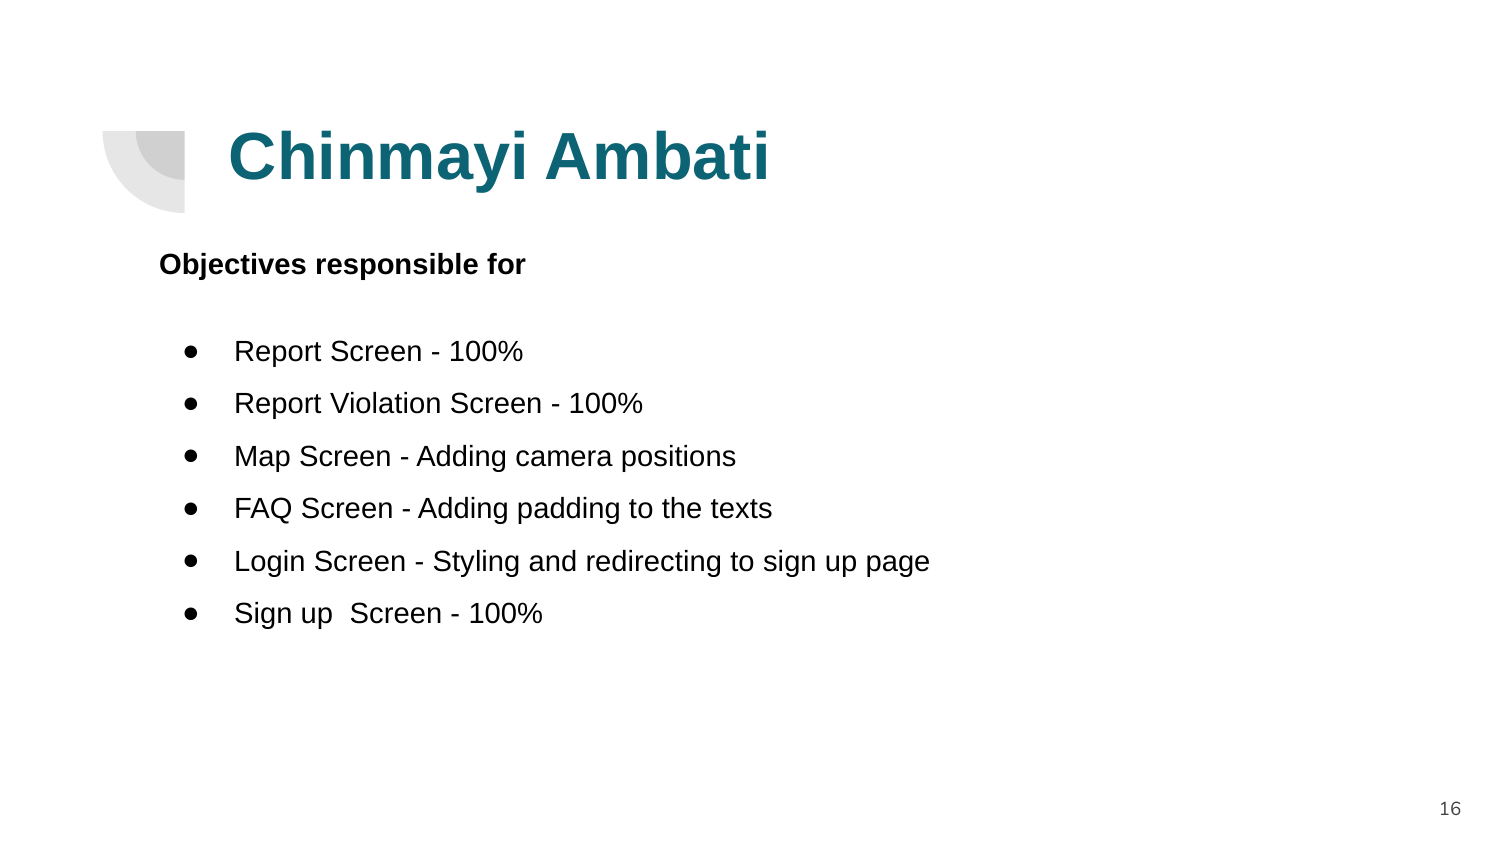

# Chinmayi Ambati
Objectives responsible for

Report Screen - 100%
Report Violation Screen - 100%
Map Screen - Adding camera positions
FAQ Screen - Adding padding to the texts
Login Screen - Styling and redirecting to sign up page
Sign up  Screen - 100%
16